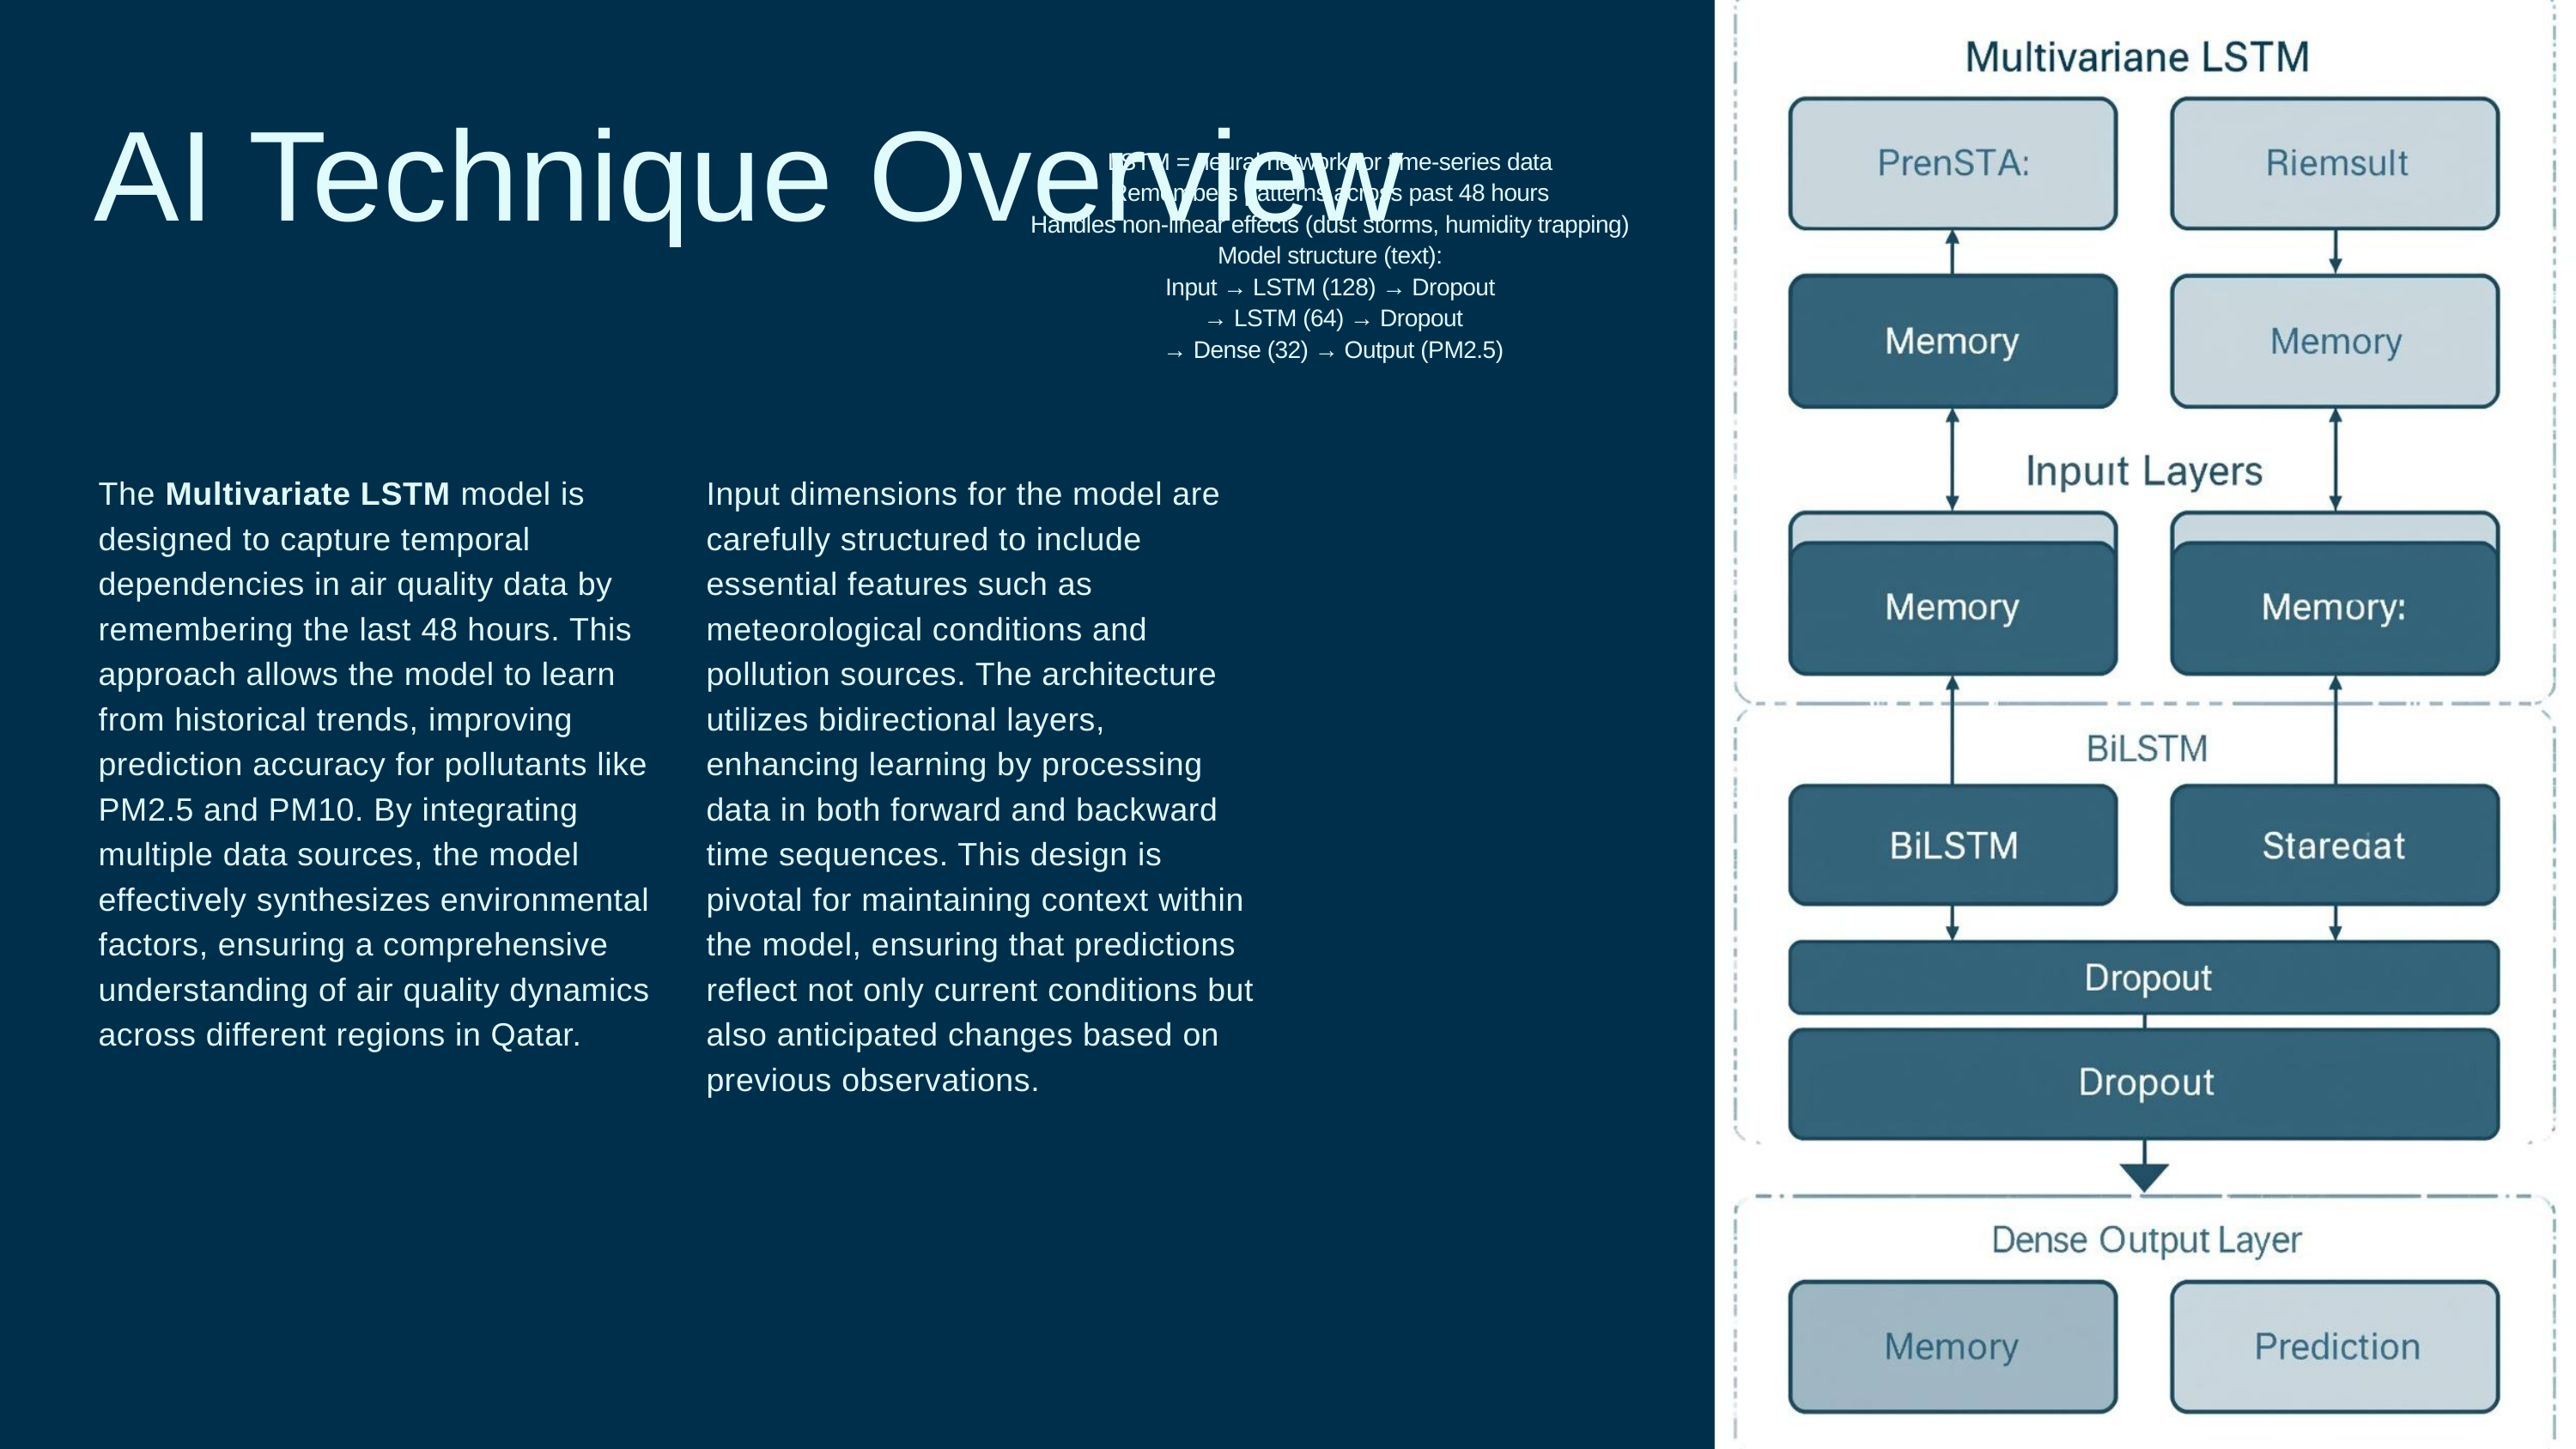

AI Technique Overview
LSTM = neural network for time-series data
Remembers patterns across past 48 hours
Handles non-linear effects (dust storms, humidity trapping)
Model structure (text):
Input → LSTM (128) → Dropout
 → LSTM (64) → Dropout
 → Dense (32) → Output (PM2.5)
The Multivariate LSTM model is designed to capture temporal dependencies in air quality data by remembering the last 48 hours. This approach allows the model to learn from historical trends, improving prediction accuracy for pollutants like PM2.5 and PM10. By integrating multiple data sources, the model effectively synthesizes environmental factors, ensuring a comprehensive understanding of air quality dynamics across different regions in Qatar.
Input dimensions for the model are carefully structured to include essential features such as meteorological conditions and pollution sources. The architecture utilizes bidirectional layers, enhancing learning by processing data in both forward and backward time sequences. This design is pivotal for maintaining context within the model, ensuring that predictions reflect not only current conditions but also anticipated changes based on previous observations.